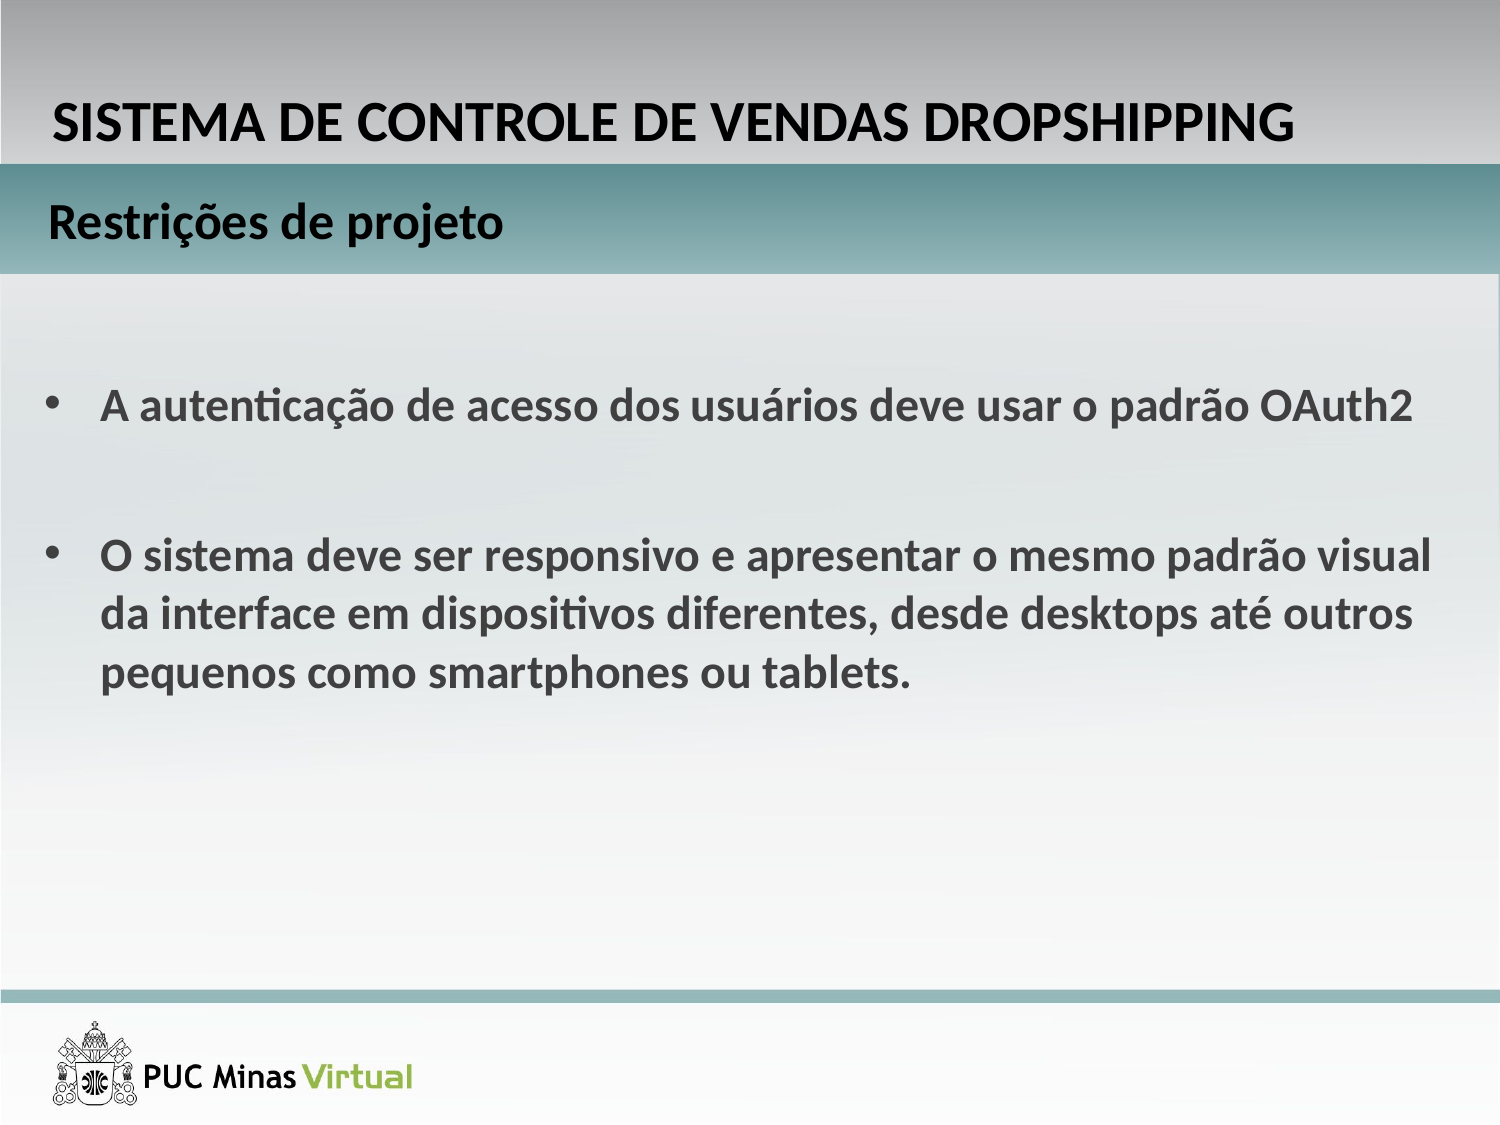

SISTEMA DE CONTROLE DE VENDAS DROPSHIPPING

Restrições de projeto

A autenticação de acesso dos usuários deve usar o padrão OAuth2

O sistema deve ser responsivo e apresentar o mesmo padrão visual da interface em dispositivos diferentes, desde desktops até outros pequenos como smartphones ou tablets.